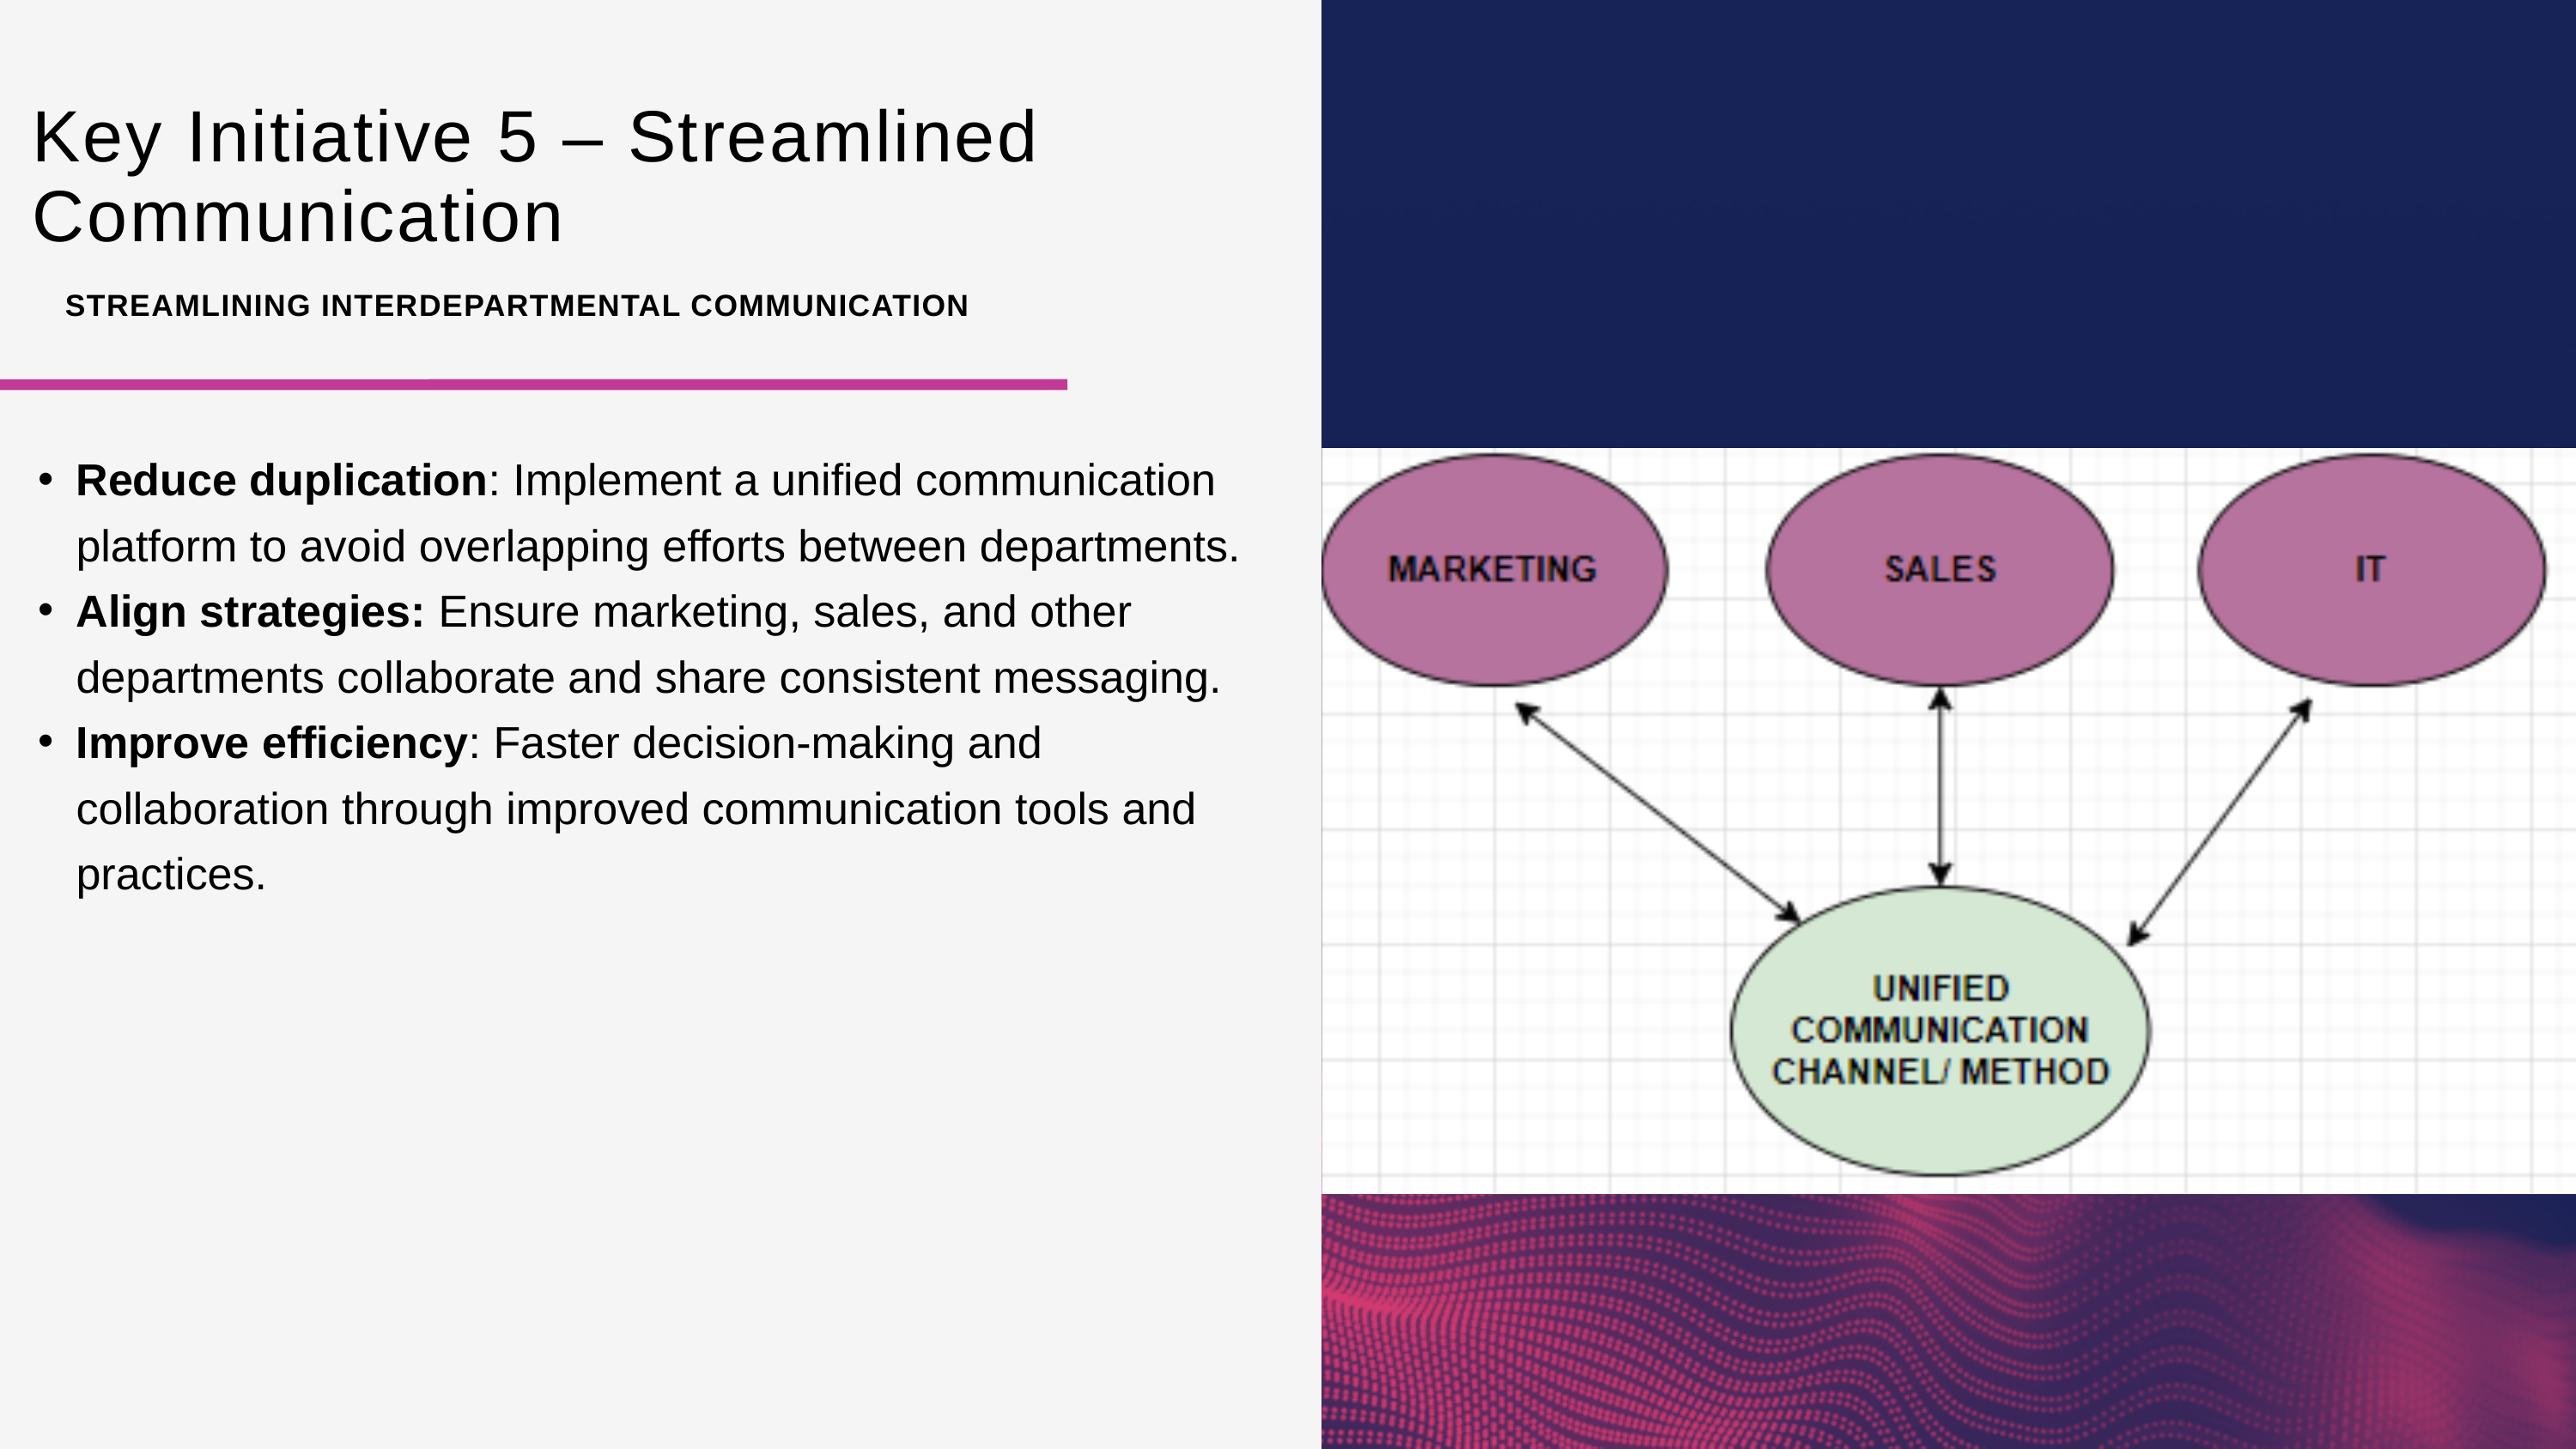

Key Initiative 5 – Streamlined Communication
STREAMLINING INTERDEPARTMENTAL COMMUNICATION

Reduce duplication: Implement a unified communication platform to avoid overlapping efforts between departments.
Align strategies: Ensure marketing, sales, and other departments collaborate and share consistent messaging.
Improve efficiency: Faster decision-making and collaboration through improved communication tools and practices.